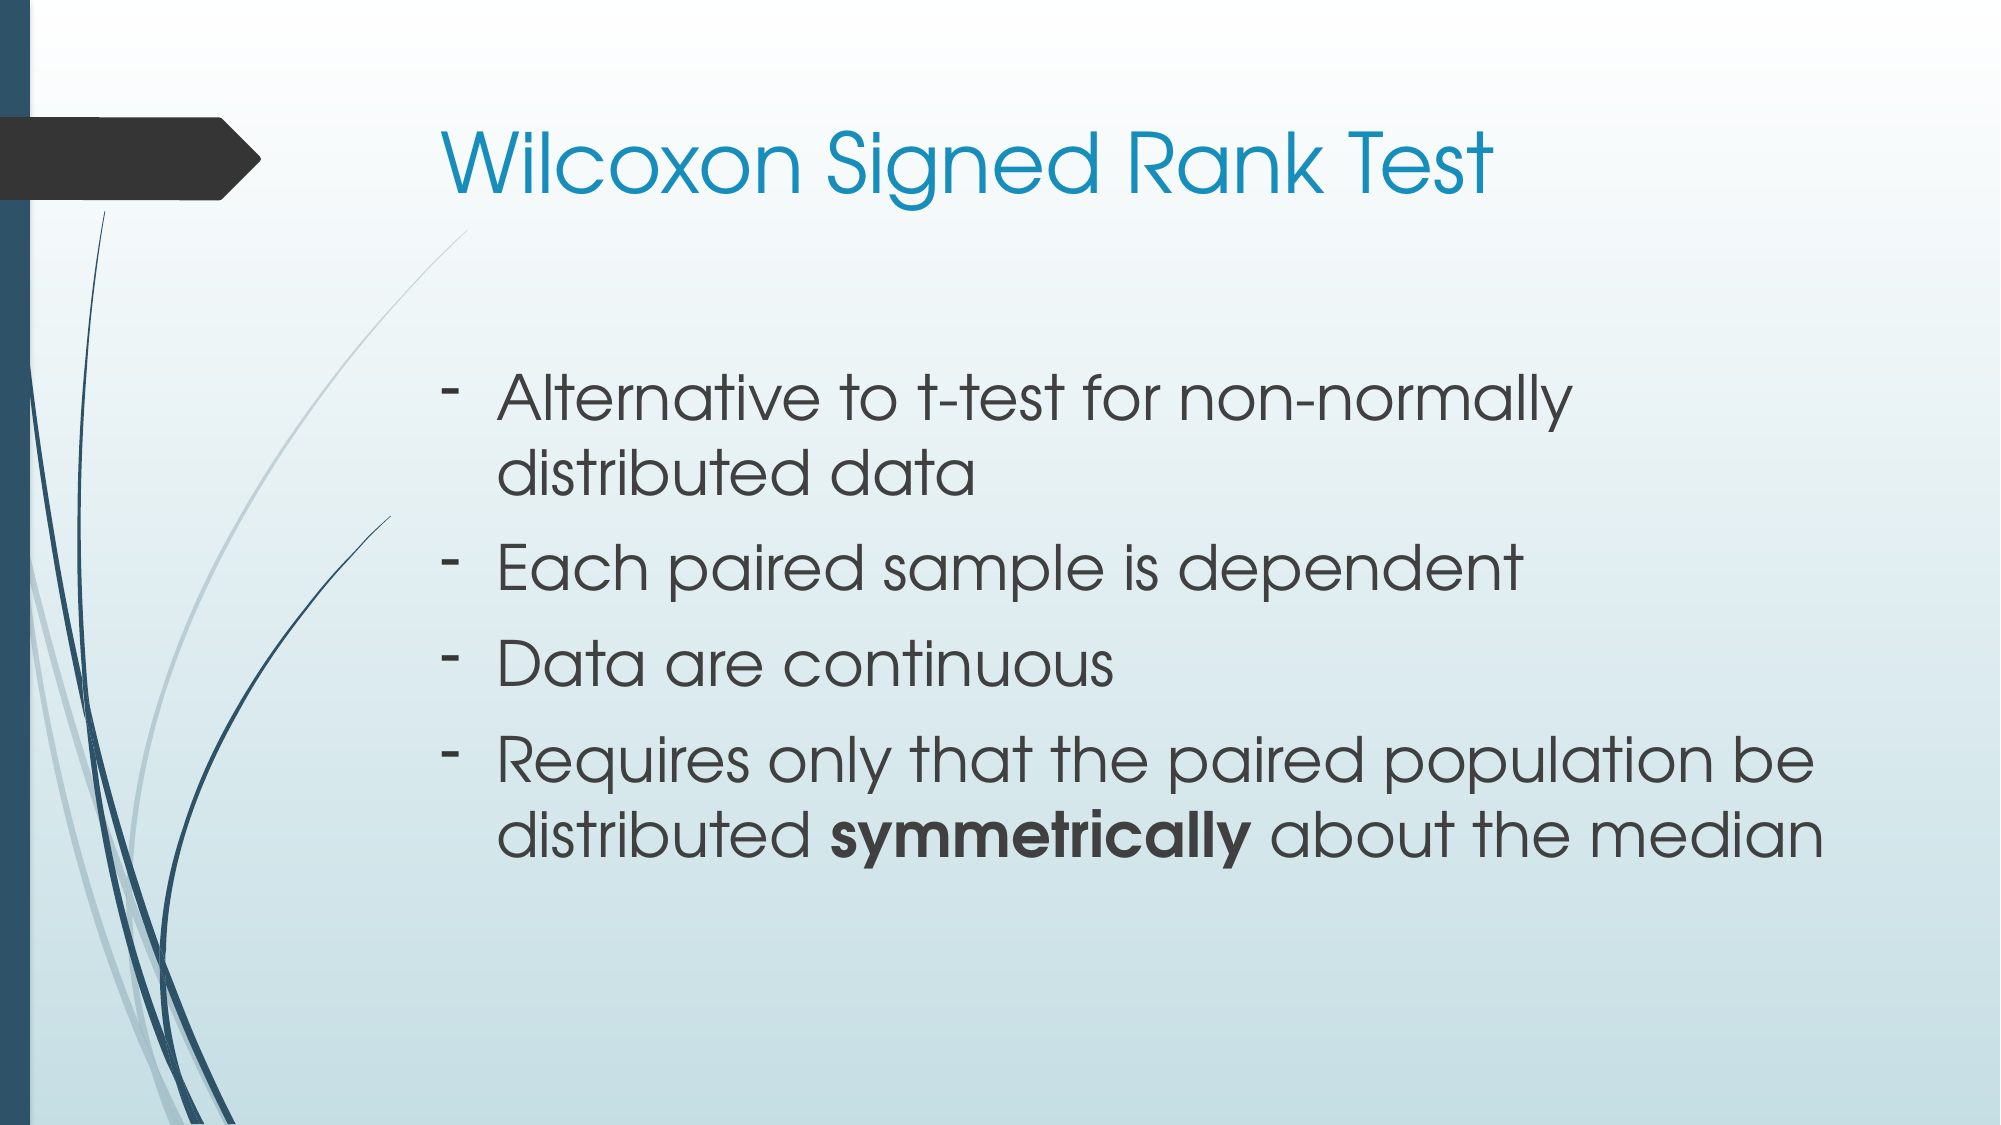

# Wilcoxon Signed Rank Test
Alternative to t-test for non-normally distributed data
Each paired sample is dependent
Data are continuous
Requires only that the paired population be distributed symmetrically about the median